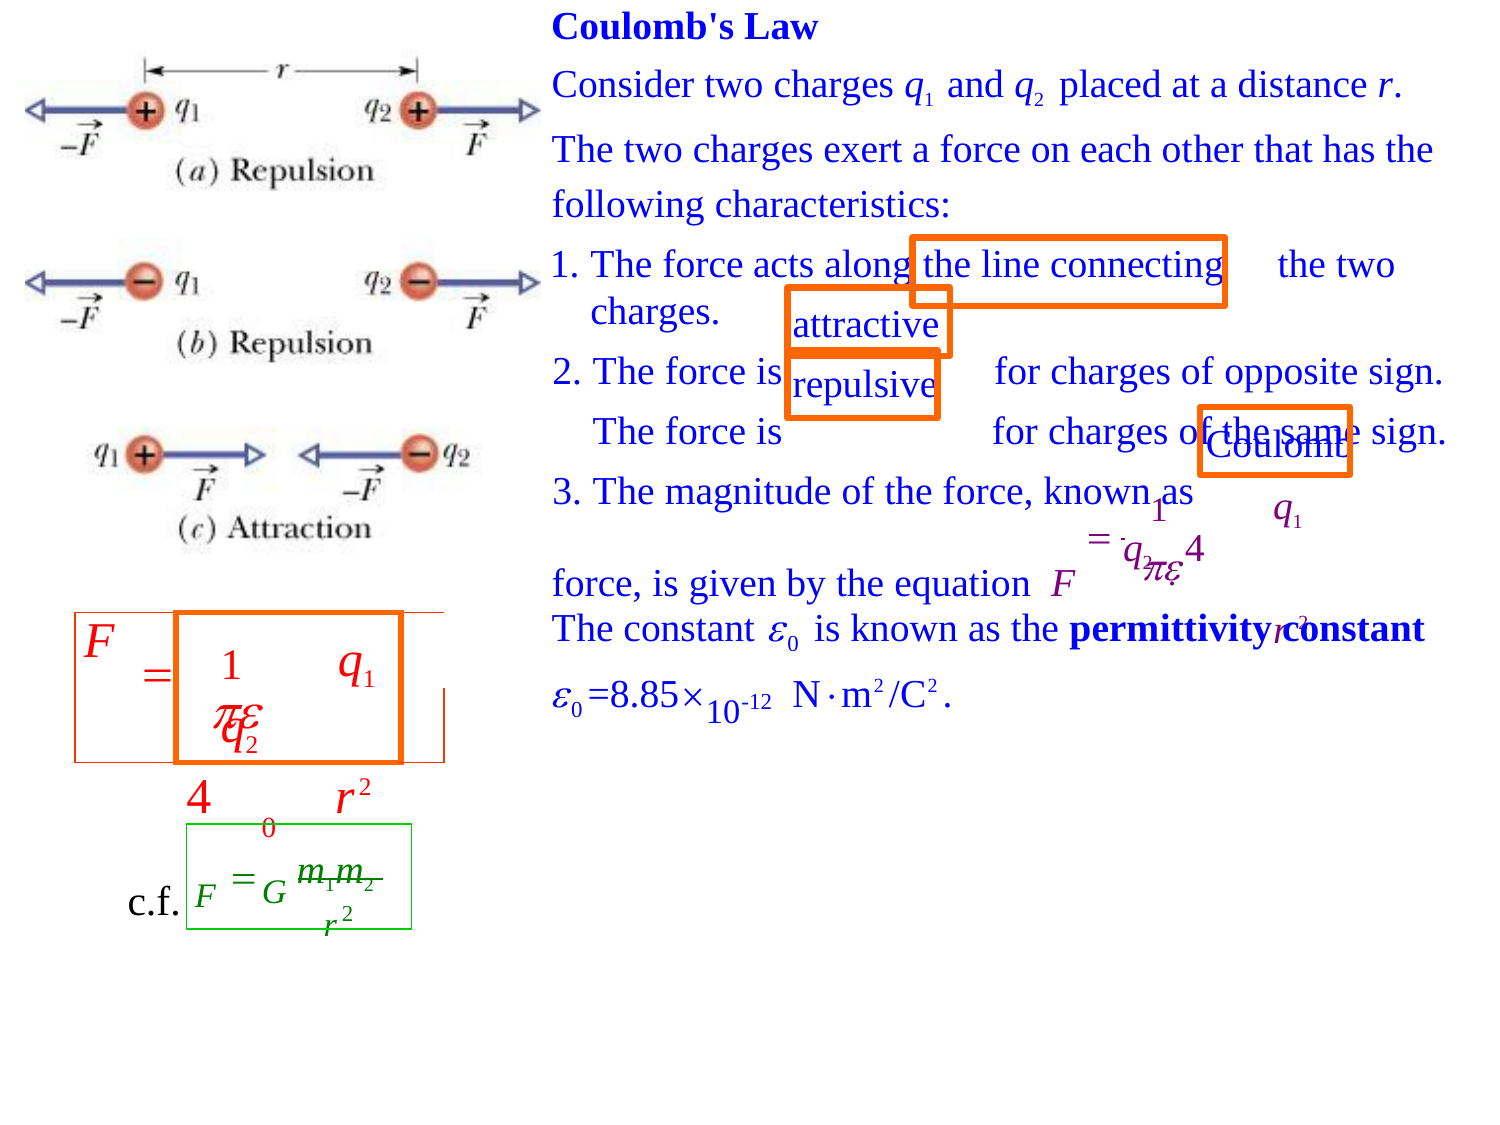

Coulomb's Law
Consider two charges q1  and q2   placed at a distance r. The two charges exert a force on each other that has the

following characteristics:

The force acts along	the two charges.

The force is	for charges of opposite sign.

The force is	for charges of the same sign.

The magnitude of the force, known as

force, is given by the equation  F

the line connecting

attractive

repulsive

Coulomb
1	q1    q2   . 4		r 2
0

The constant
is known as the permittivity constant
1	q1	q2

4	r2
0
| F |  |  |
| --- | --- | --- |
|  |  |  |
0

10-12

=8.85
N  m2 /C2 .

0
The Coulomb force has the same form as Newton's gravitational force.  The two differ in one aspect: The gravitational force is always attractive. Coulomb's force on the other hand can be either attractive or repulsive depending on the sign

of the charges involved.

G m1m2

c.f. F
r2